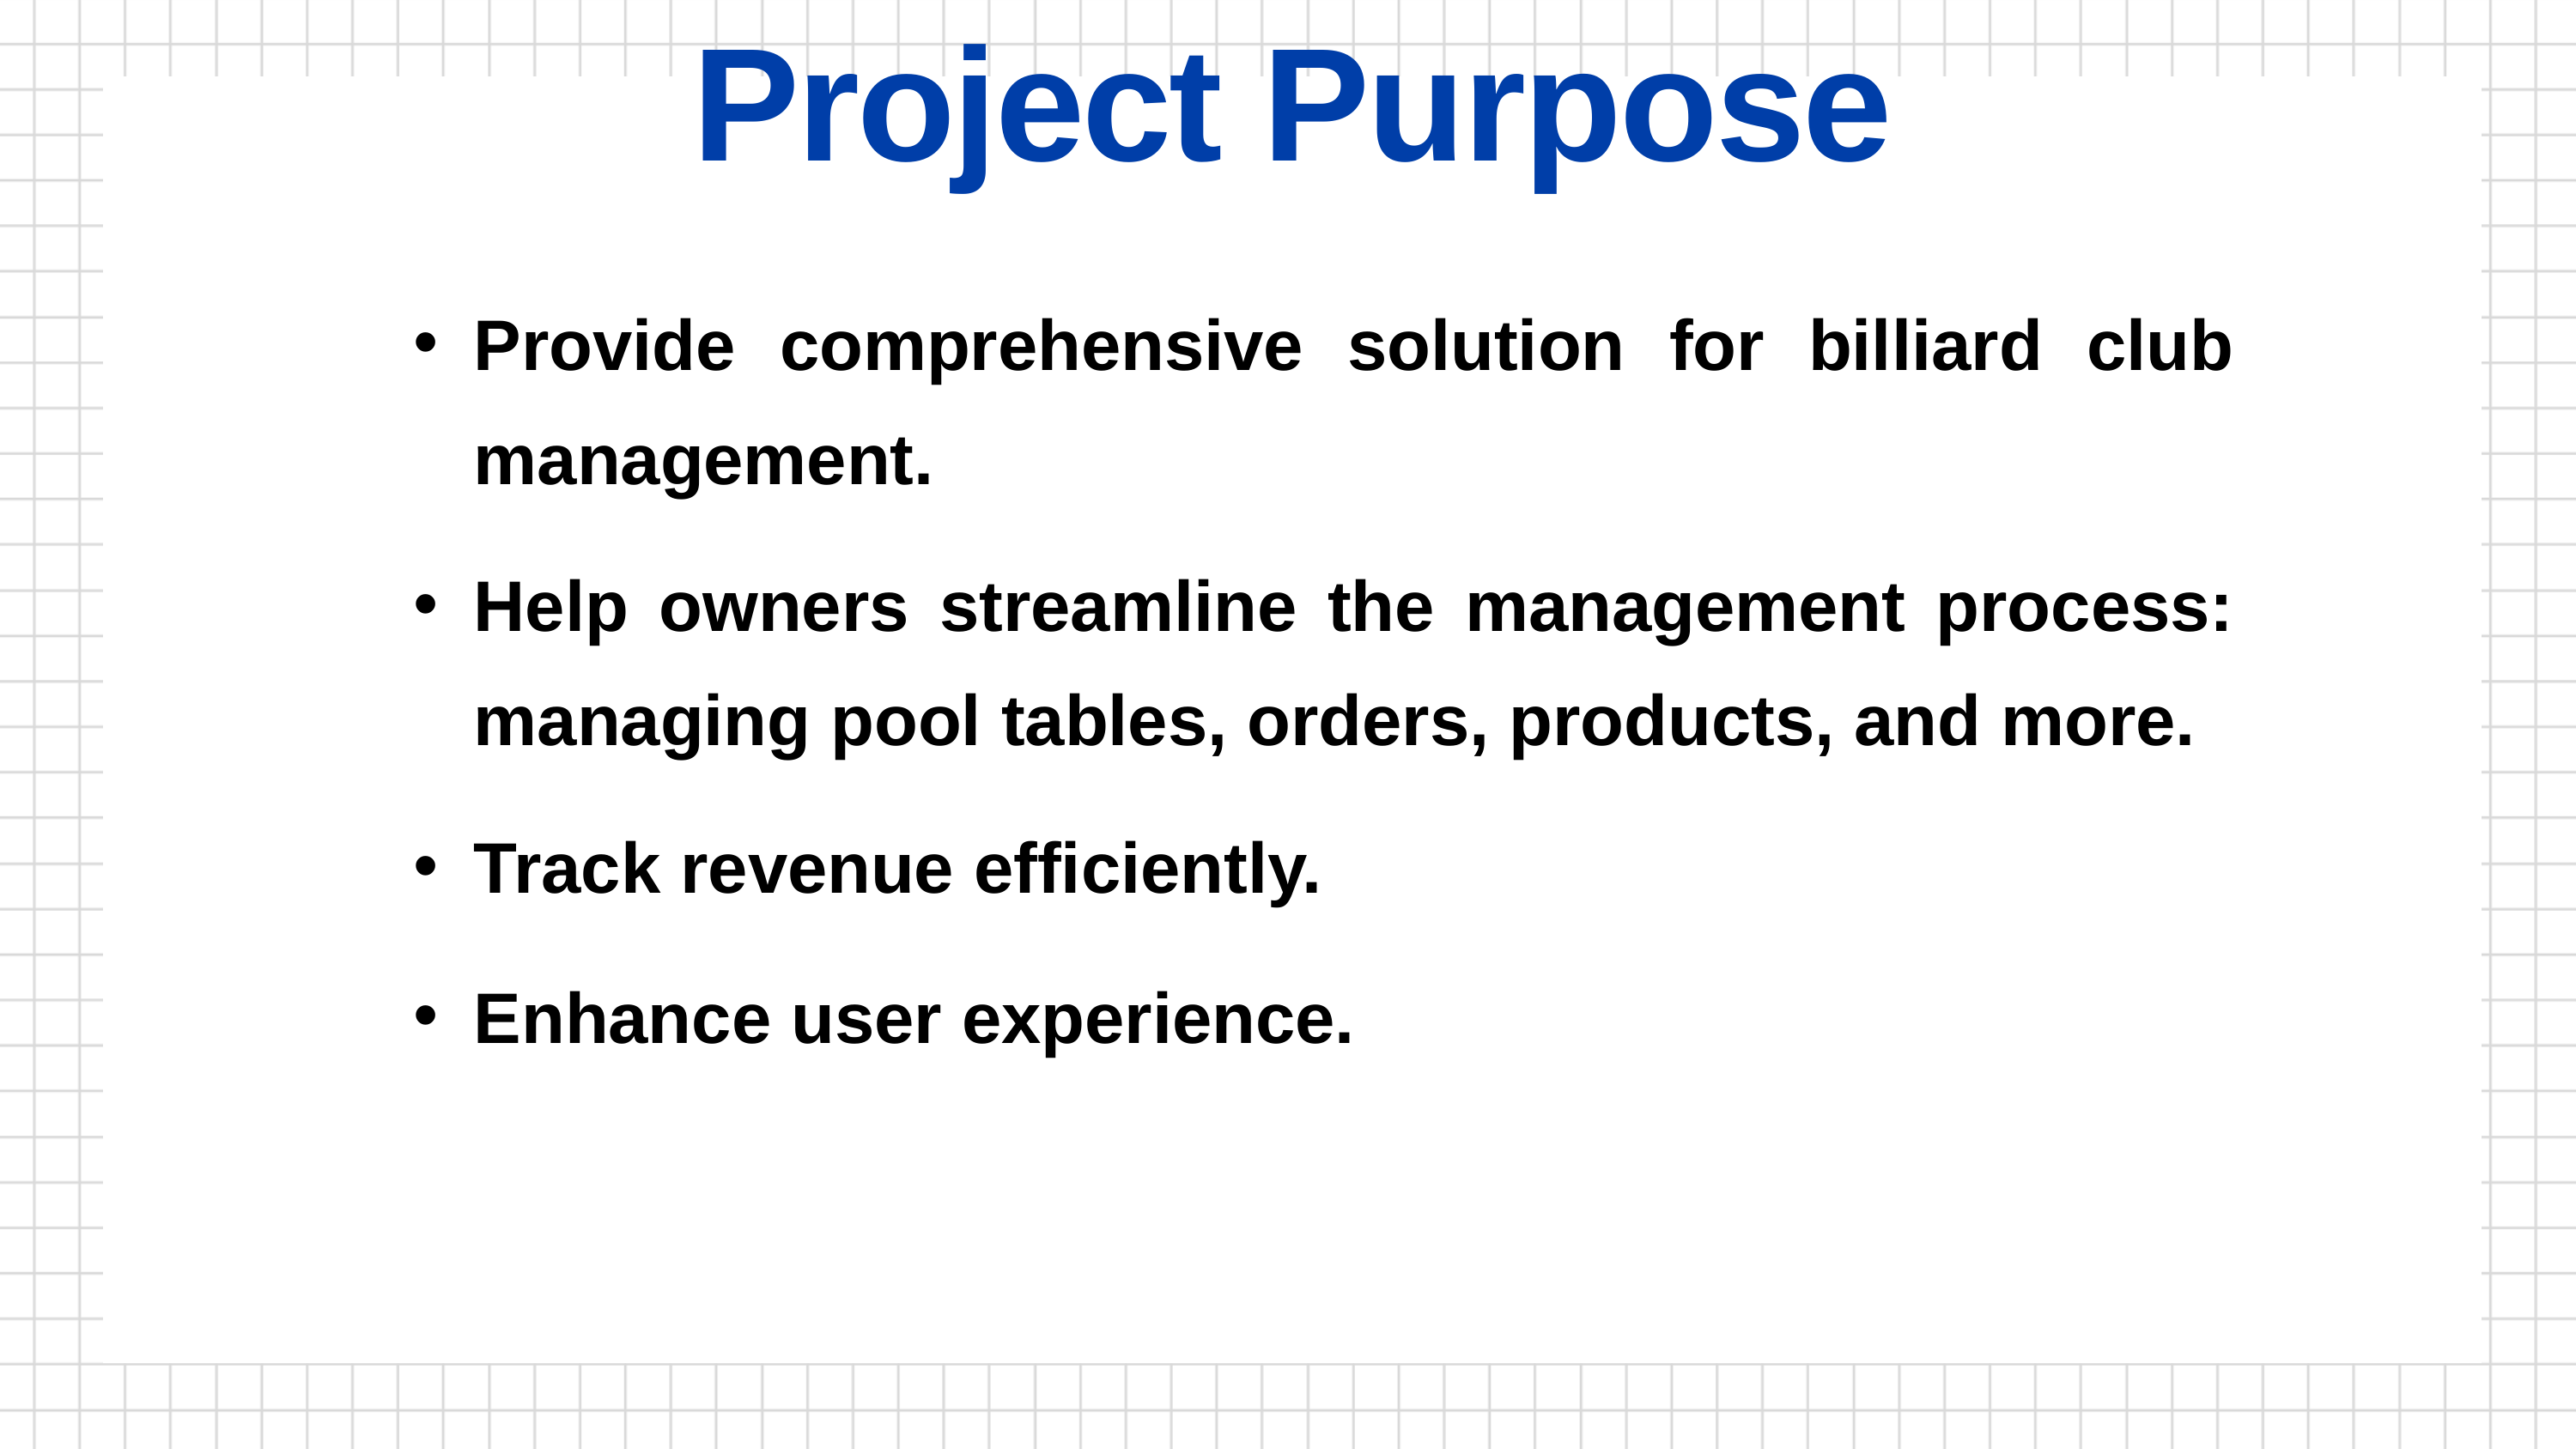

Project Purpose

Provide comprehensive solution for billiard club management.
Help owners streamline the management process: managing pool tables, orders, products, and more.
Track revenue efficiently.
Enhance user experience.